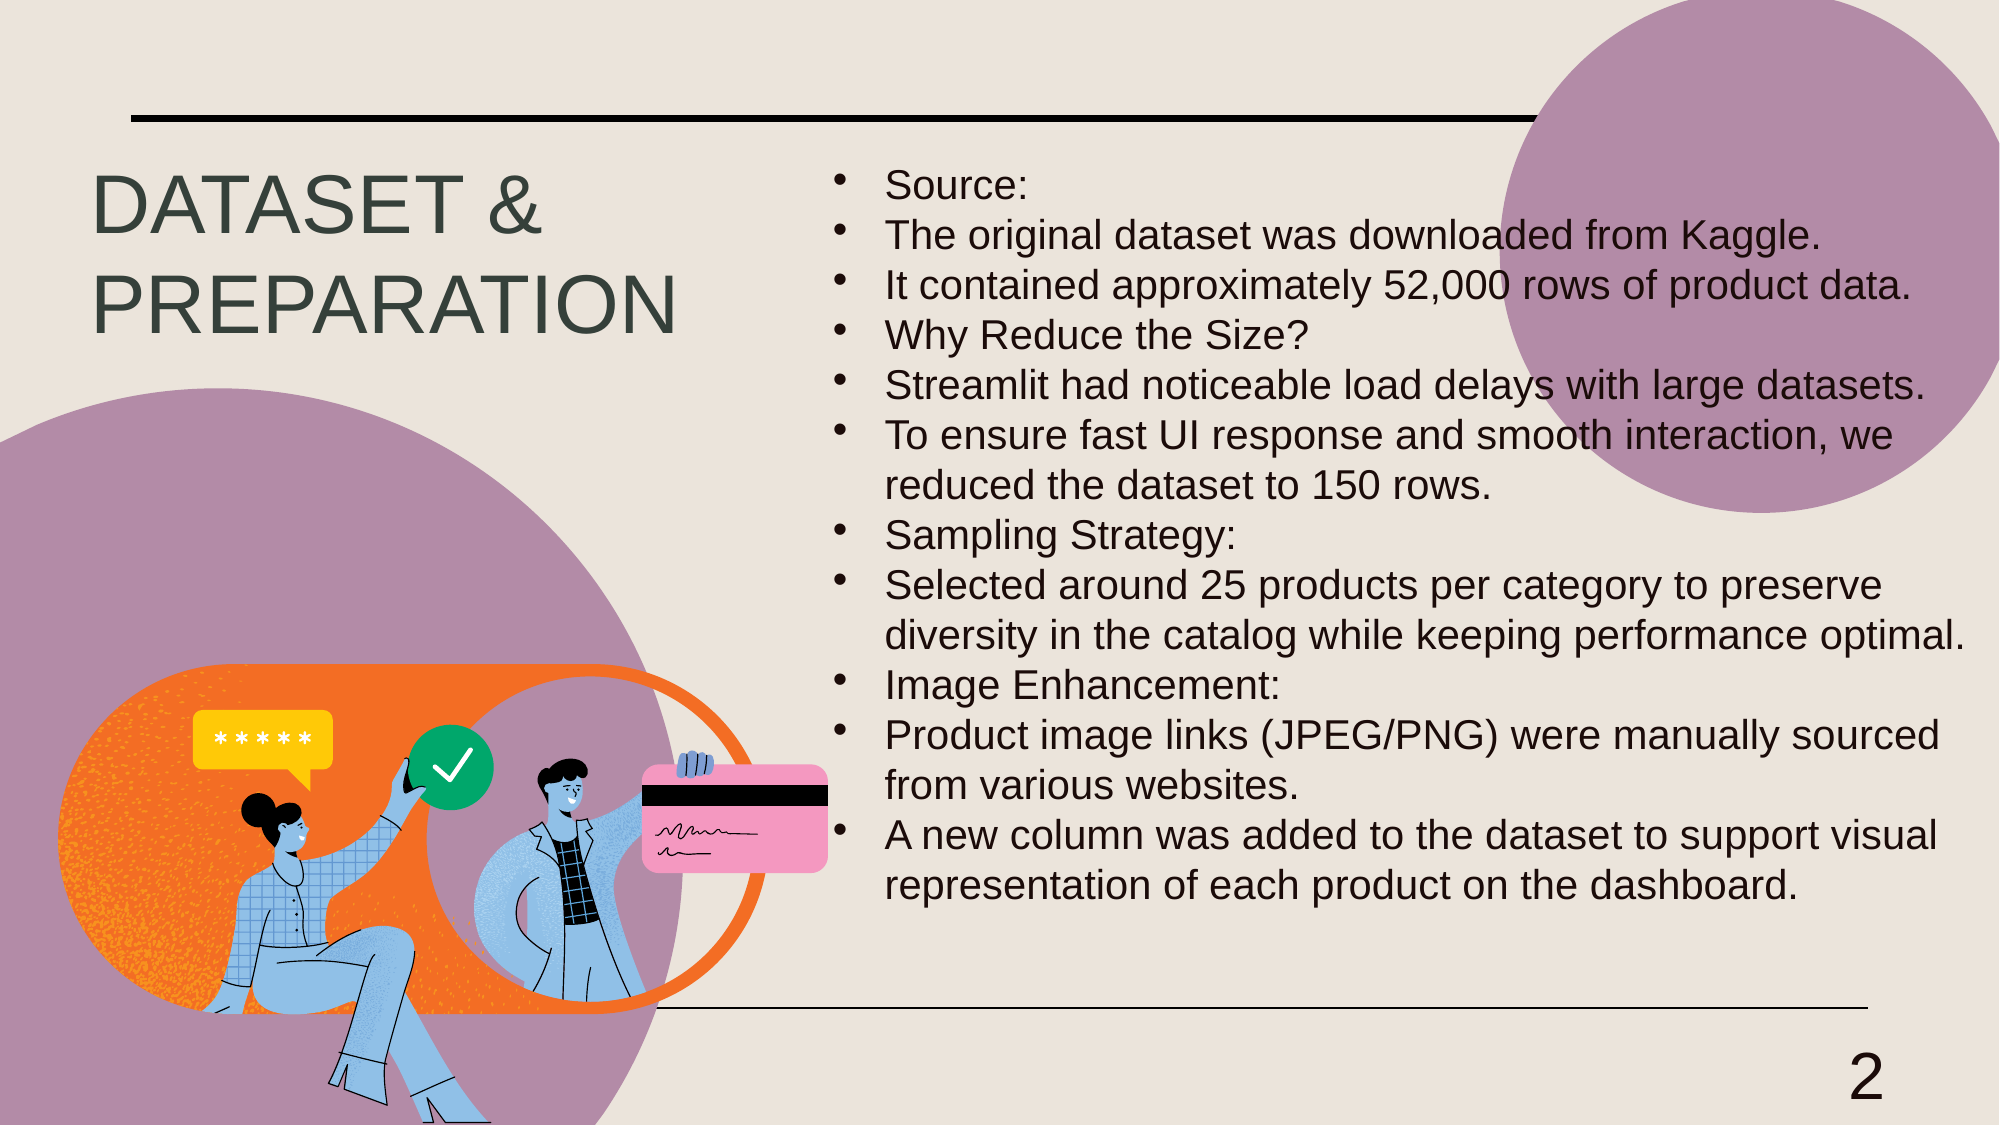

# Dataset & Preparation

Source:
The original dataset was downloaded from Kaggle.
It contained approximately 52,000 rows of product data.
Why Reduce the Size?
Streamlit had noticeable load delays with large datasets.
To ensure fast UI response and smooth interaction, we reduced the dataset to 150 rows.
Sampling Strategy:
Selected around 25 products per category to preserve diversity in the catalog while keeping performance optimal.
Image Enhancement:
Product image links (JPEG/PNG) were manually sourced from various websites.
A new column was added to the dataset to support visual representation of each product on the dashboard.

2